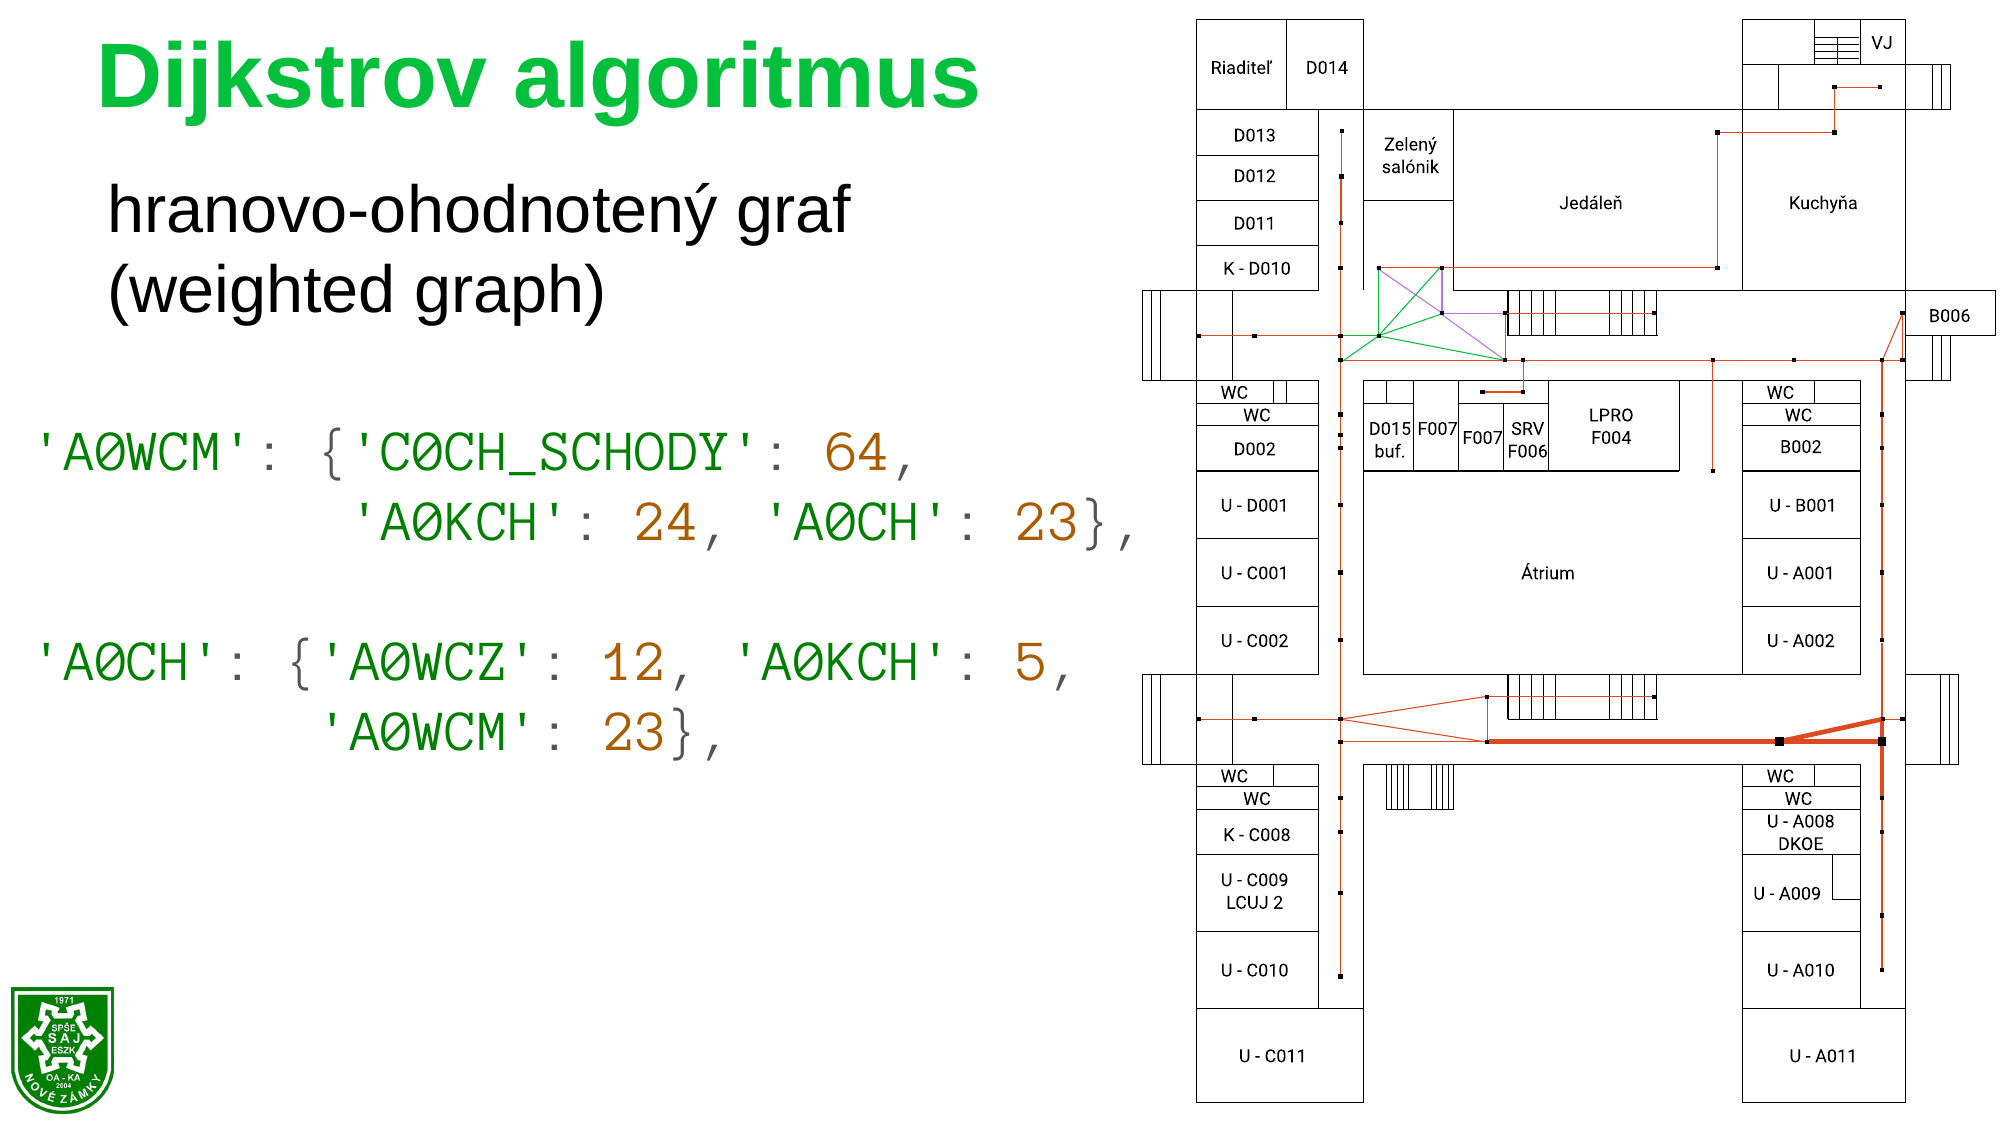

# Dijkstrov algoritmus

hranovo-ohodnotený graf (weighted graph)

'A0WCM': {'C0CH_SCHODY': 64,
          'A0KCH': 24, 'A0CH': 23},
'A0CH': {'A0WCZ': 12, 'A0KCH': 5,
         'A0WCM': 23},